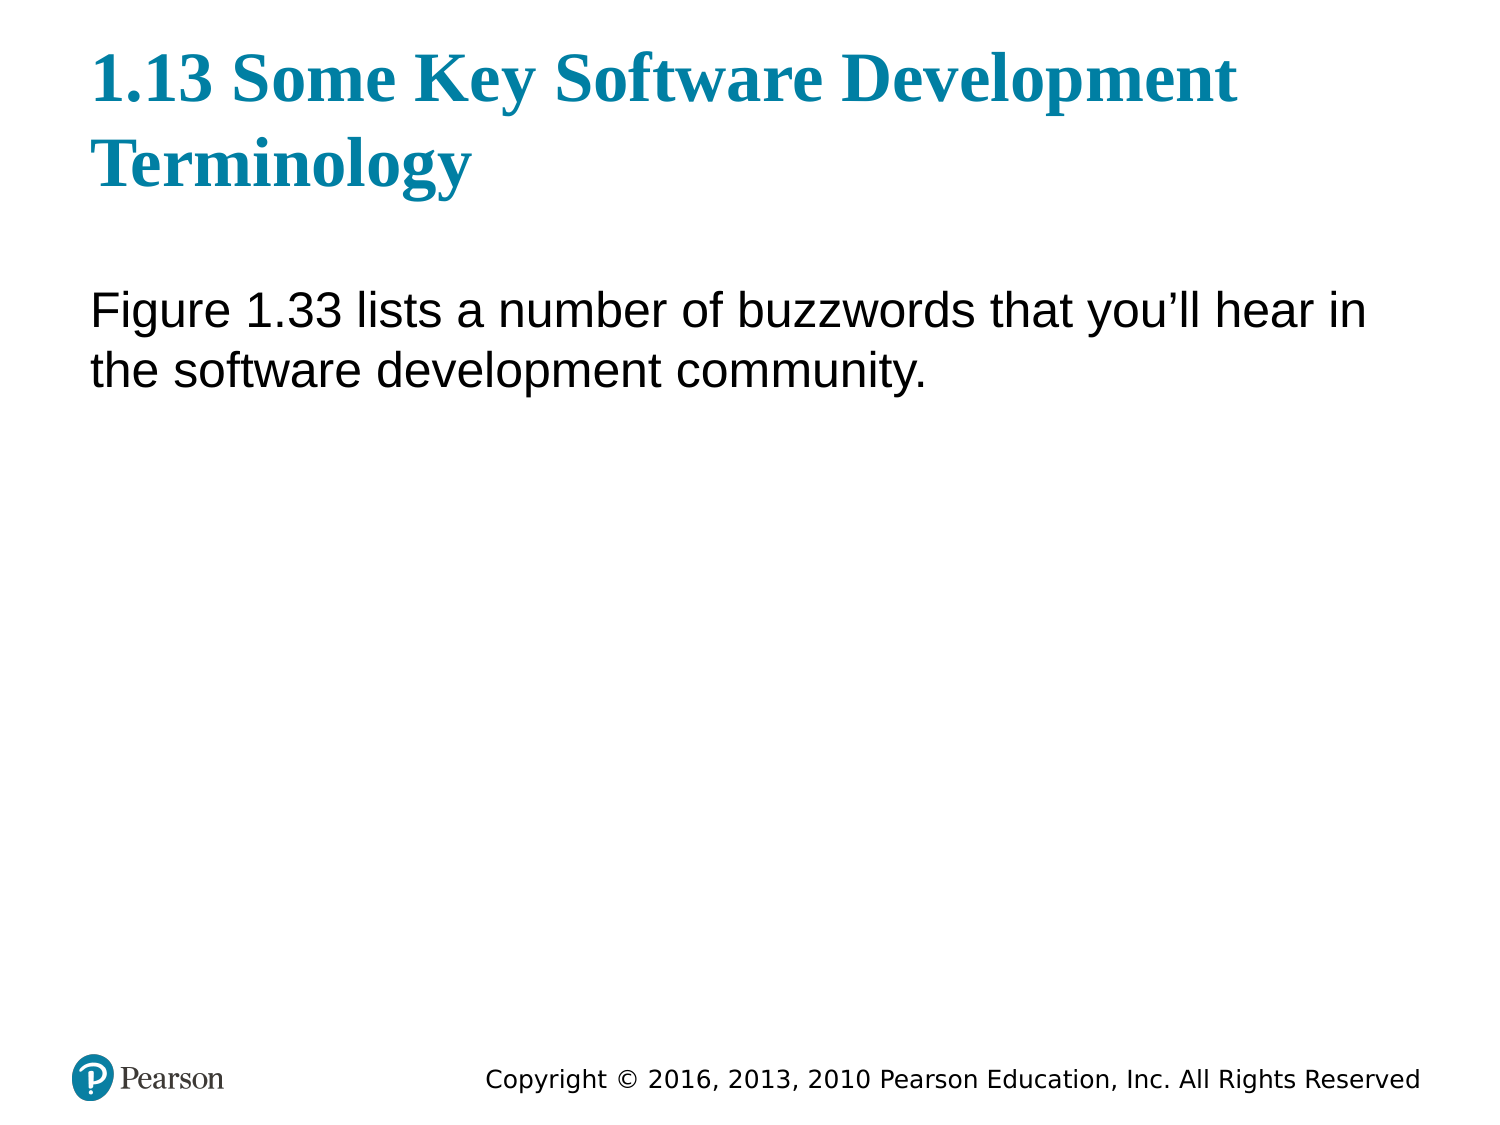

# 1.13 Some Key Software Development Terminology
Figure 1.33 lists a number of buzzwords that you’ll hear in the software development community.